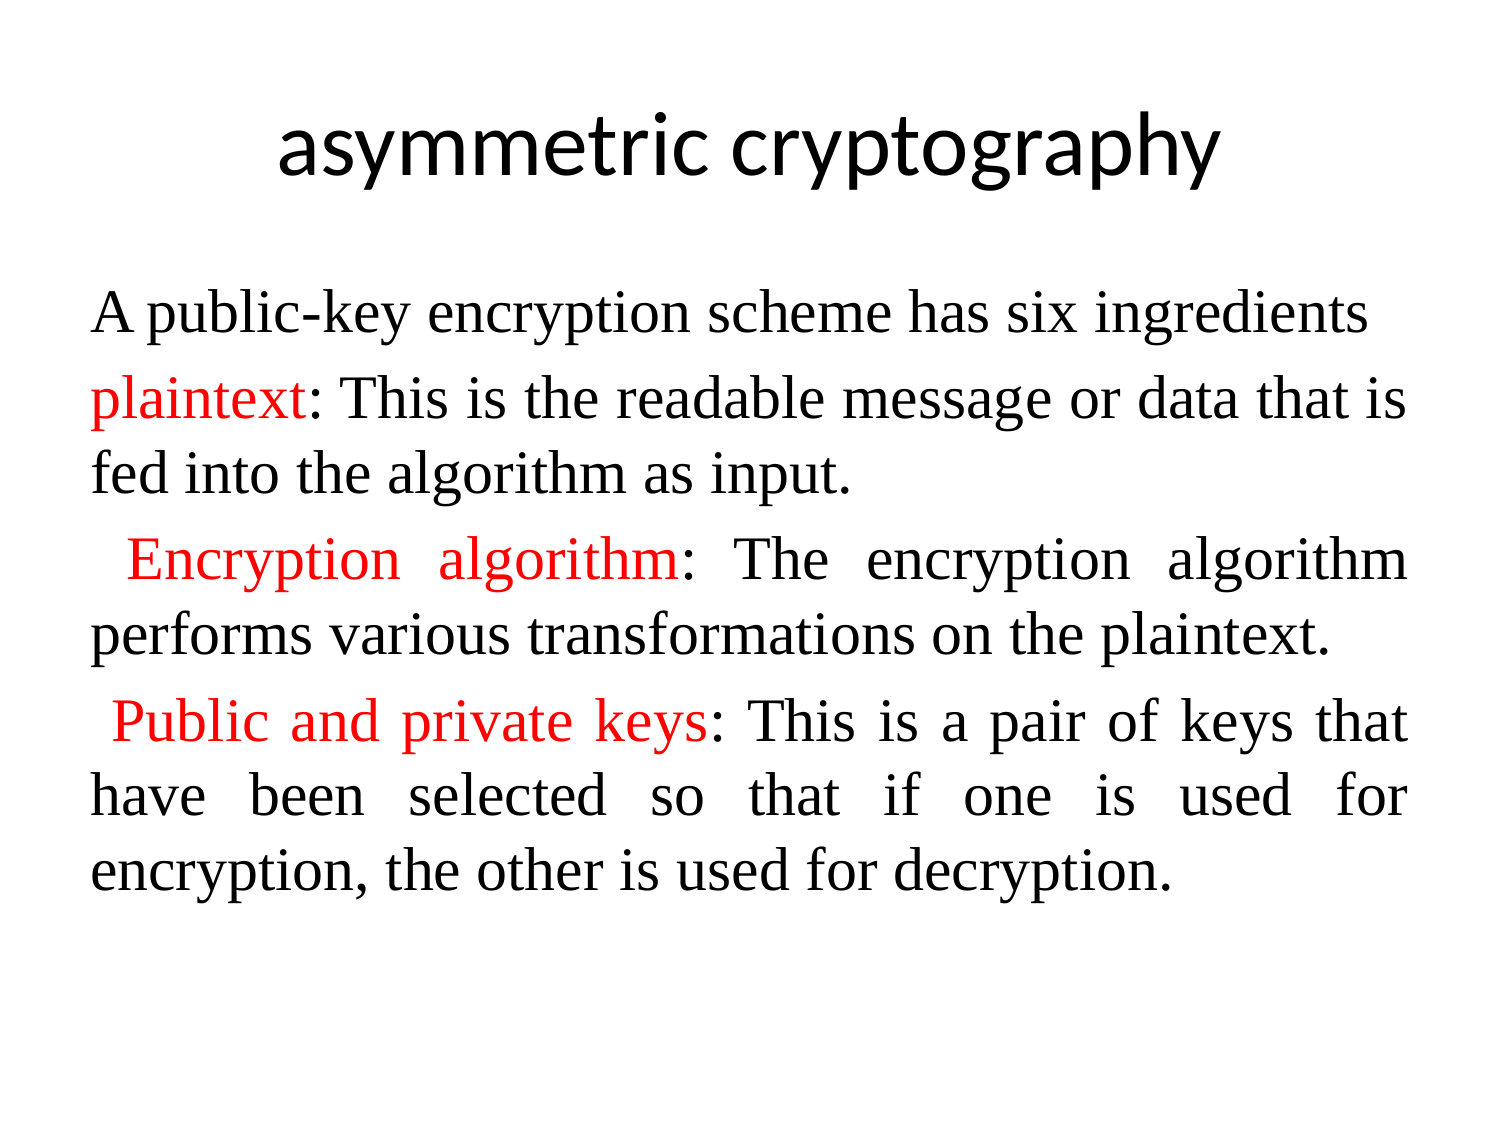

# asymmetric cryptography
A public-key encryption scheme has six ingredients
plaintext: This is the readable message or data that is fed into the algorithm as input.
 Encryption algorithm: The encryption algorithm performs various transformations on the plaintext.
 Public and private keys: This is a pair of keys that have been selected so that if one is used for encryption, the other is used for decryption.